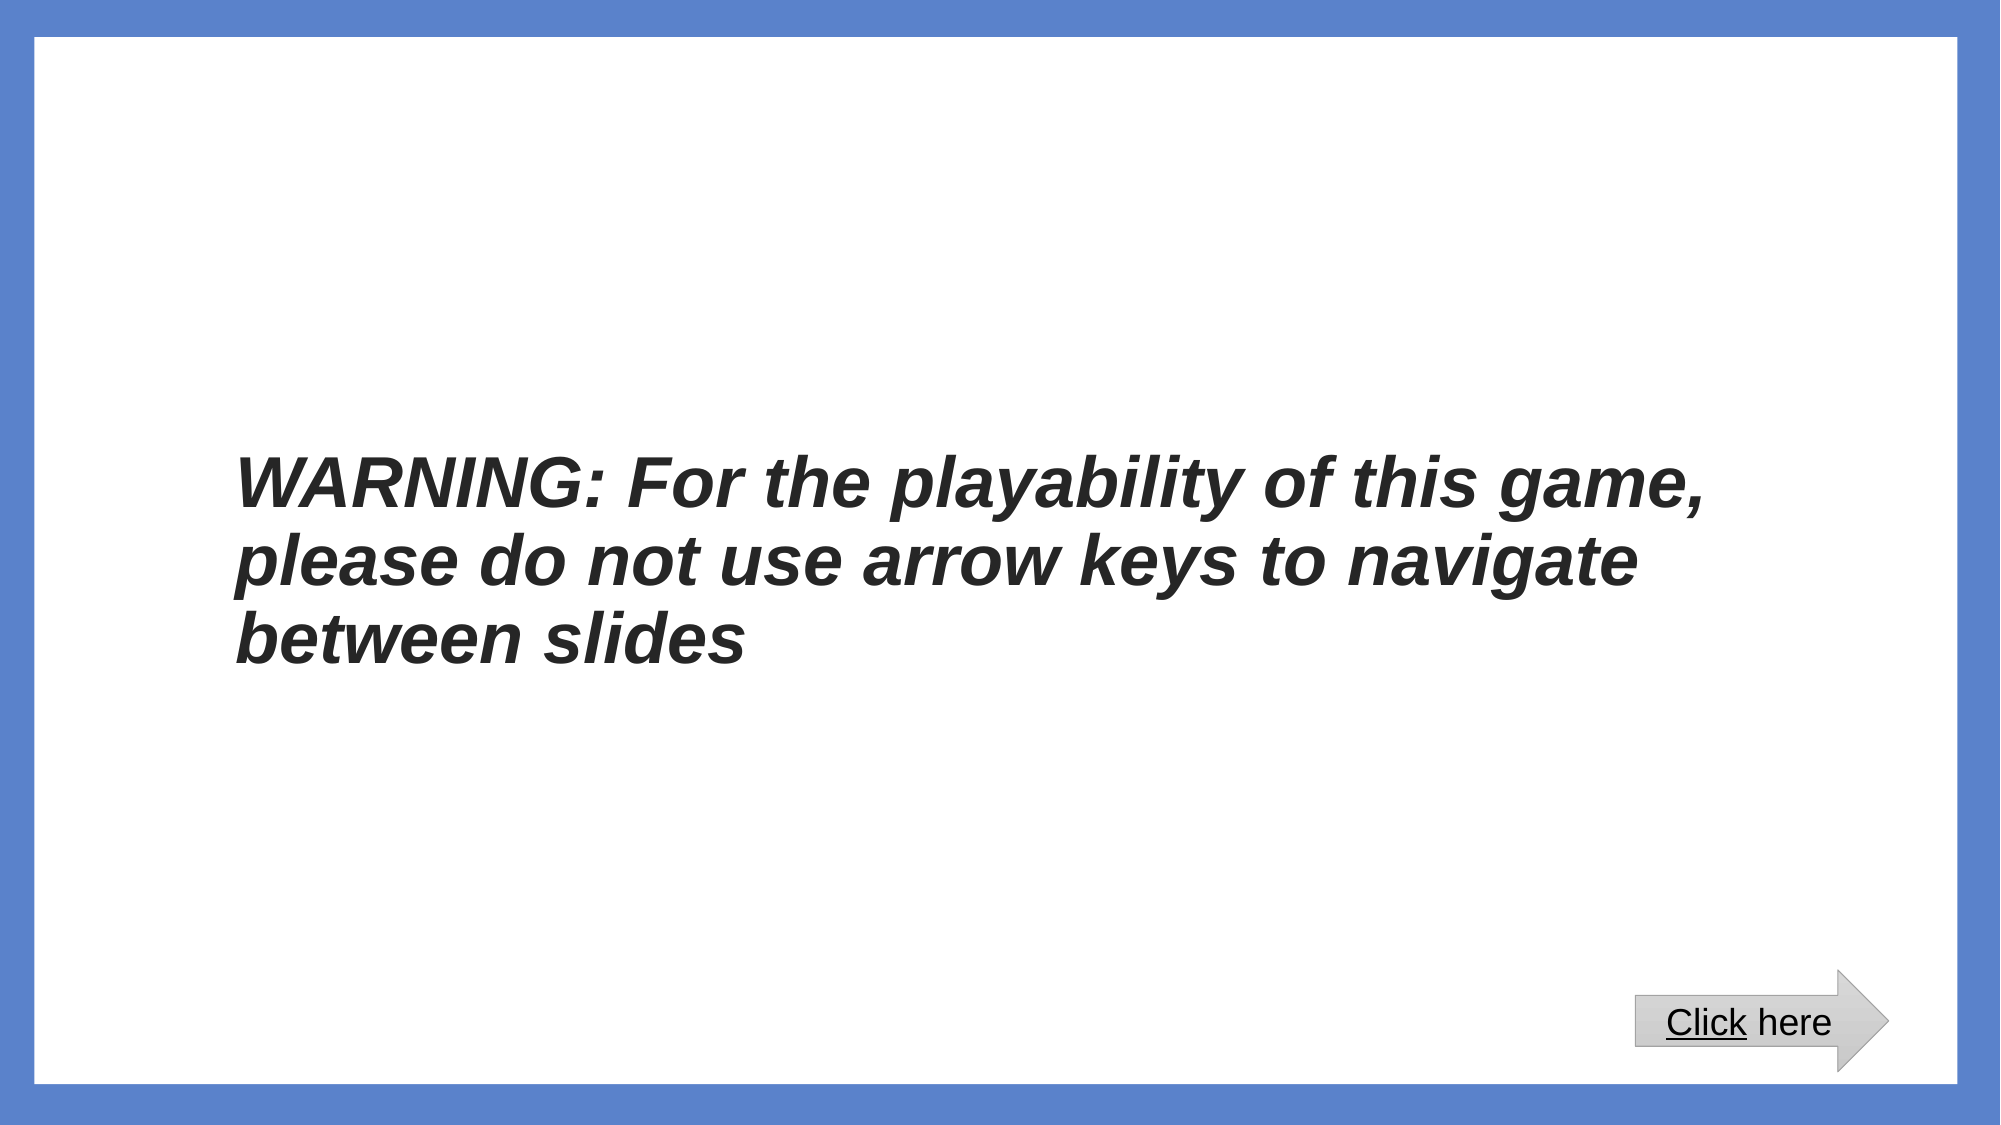

# WARNING: For the playability of this game, please do not use arrow keys to navigate between slides
Click here